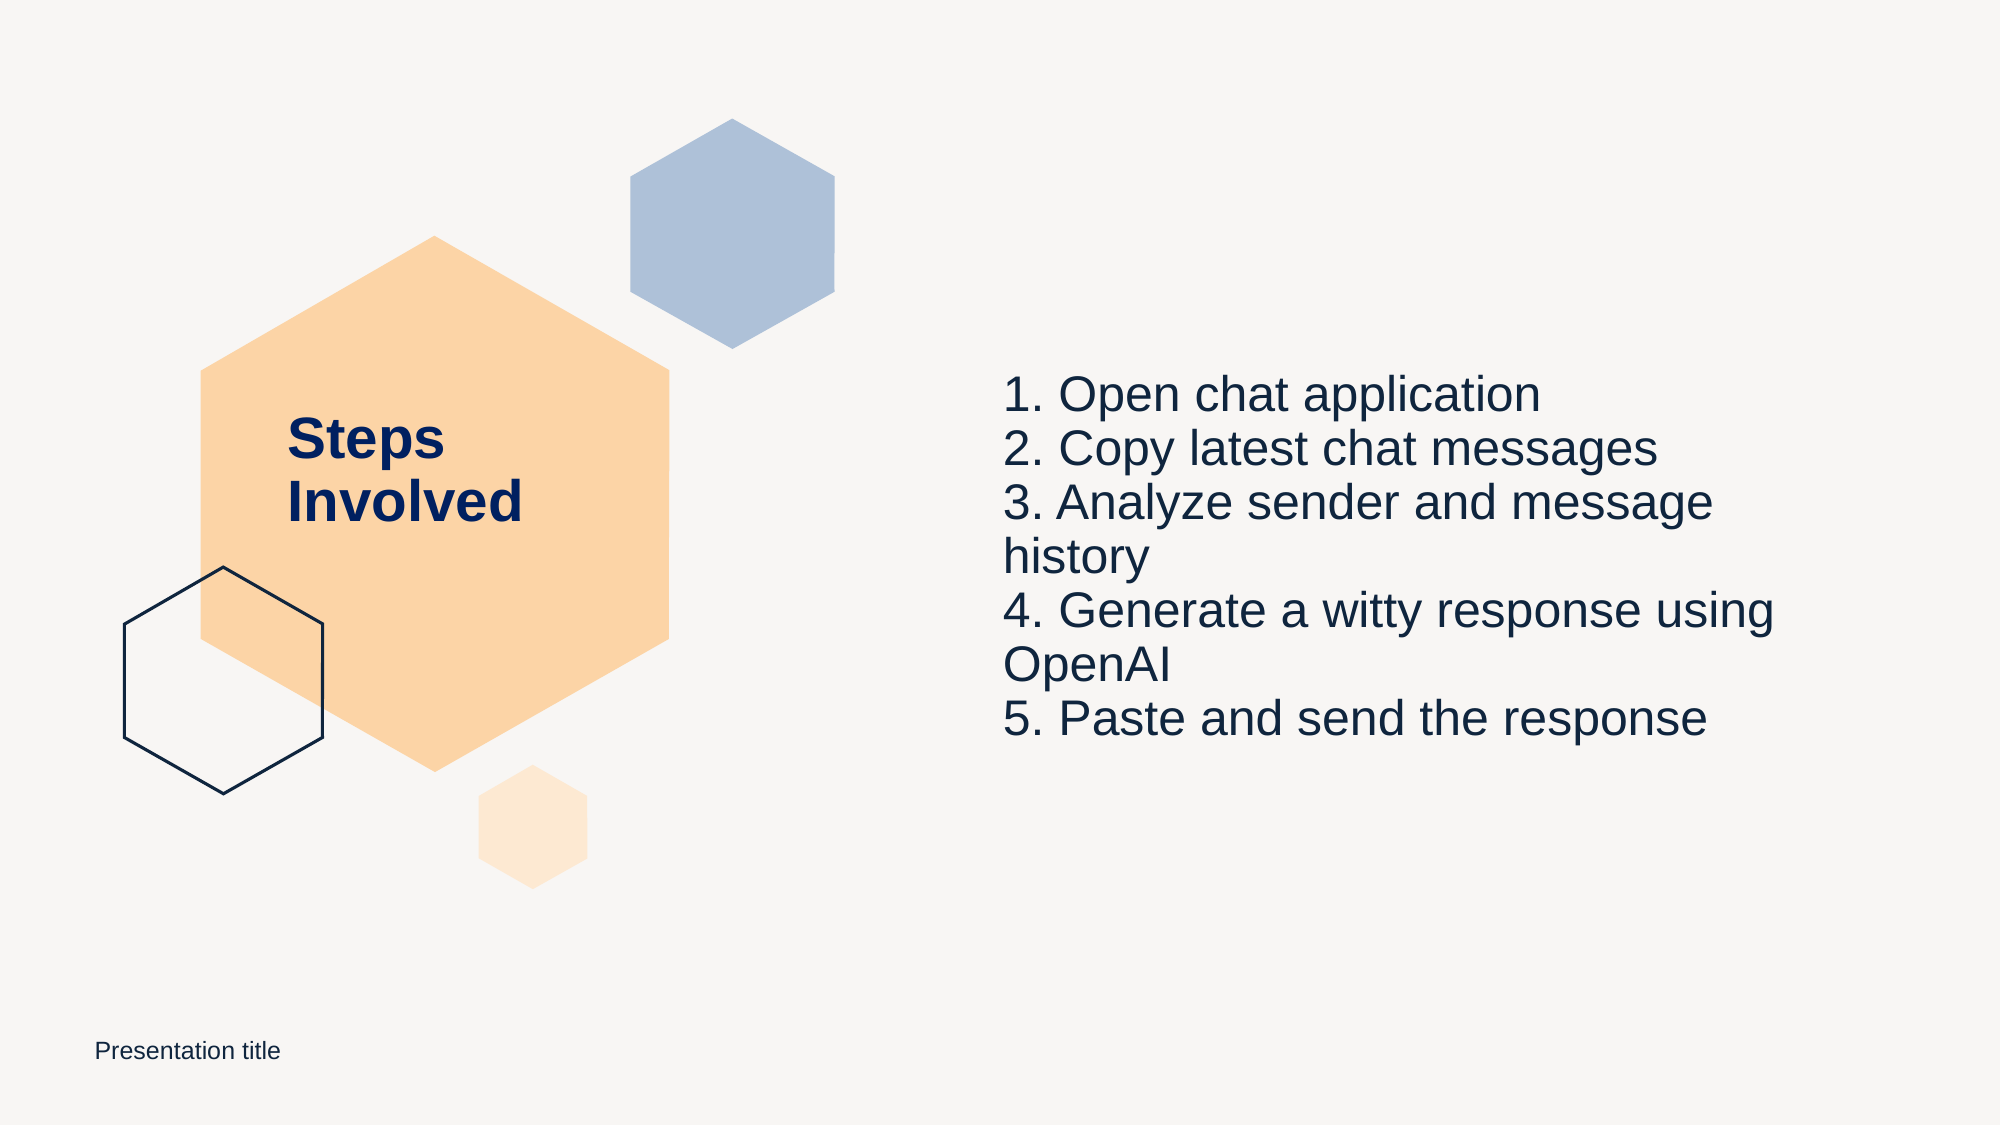

# 1. Open chat application 2. Copy latest chat messages 3. Analyze sender and message history 4. Generate a witty response using OpenAI 5. Paste and send the response
Steps Involved
Presentation title
6